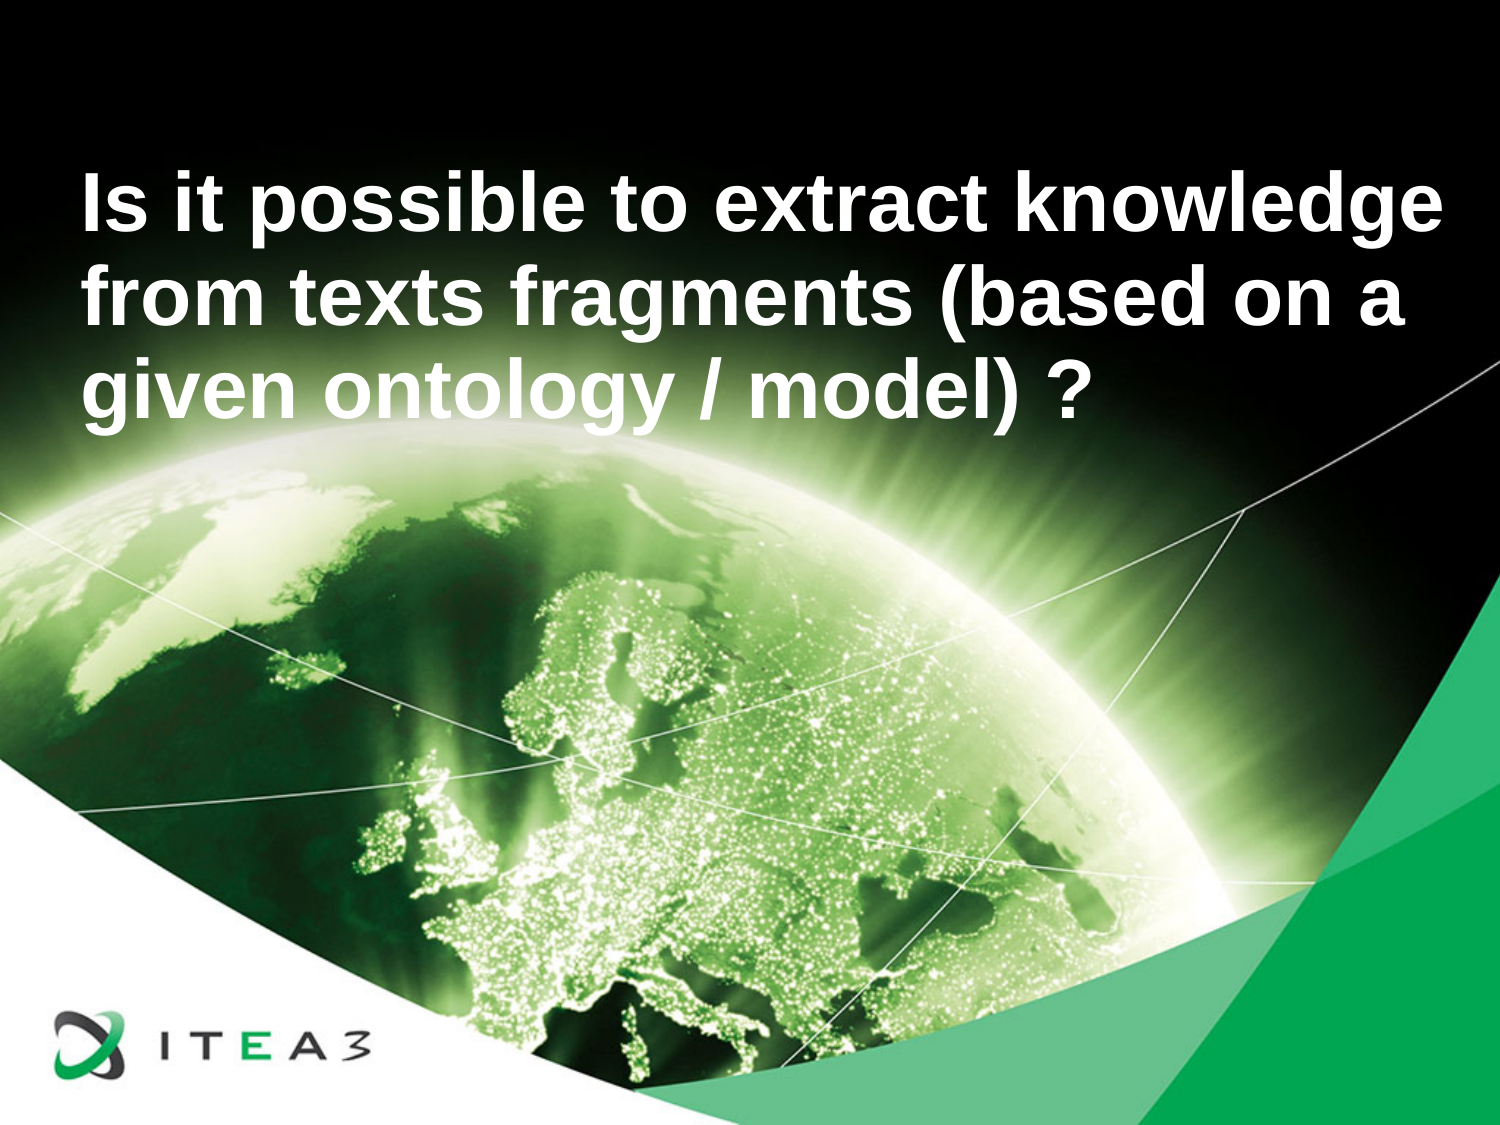

# Is it possible to extract knowledge from texts fragments (based on a given ontology / model) ?